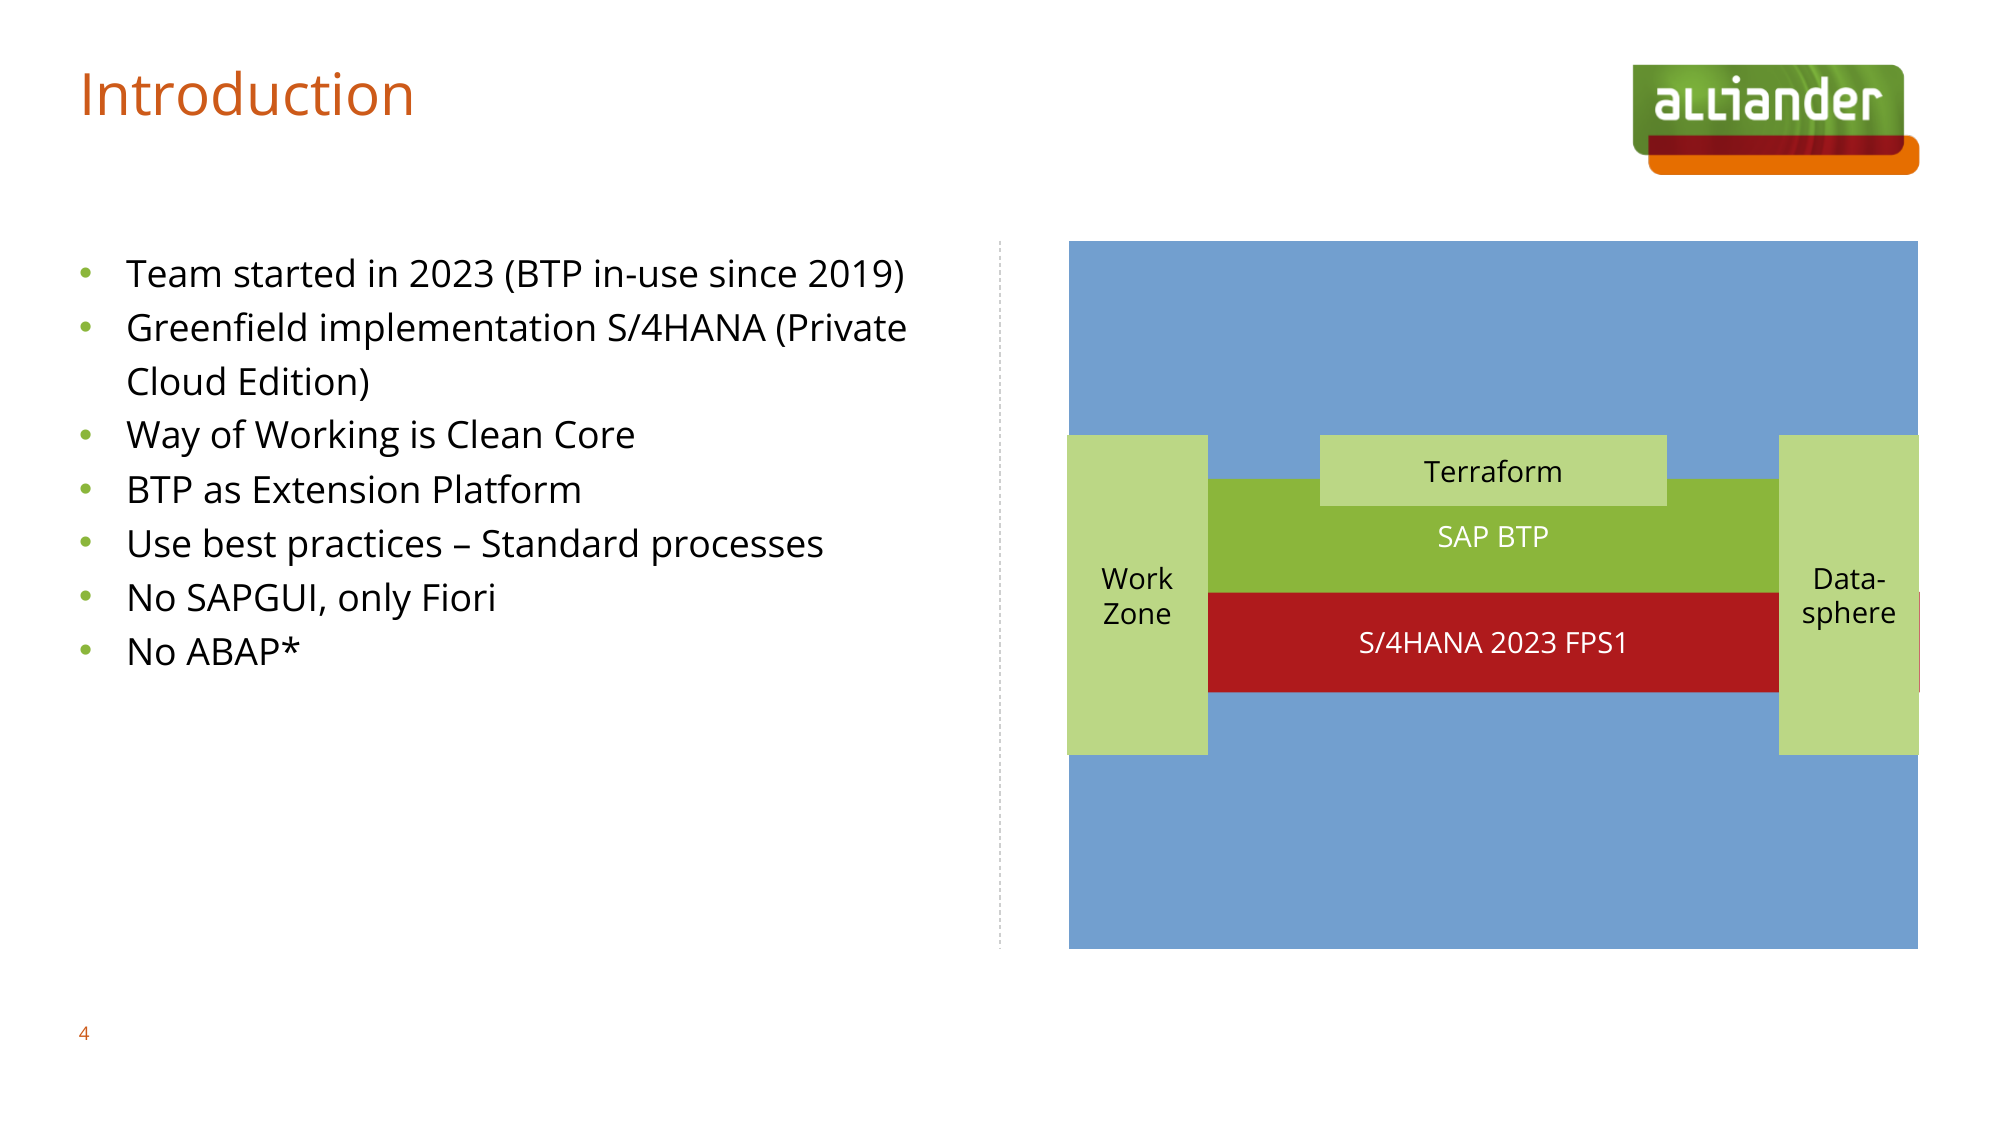

# Introduction

Team started in 2023 (BTP in-use since 2019)
Greenfield implementation S/4HANA (Private Cloud Edition)
Way of Working is Clean Core
BTP as Extension Platform
Use best practices – Standard processes
No SAPGUI, only Fiori
No ABAP*

Terraform

Data-sphere

Work Zone

SAP BTP

S/4HANA 2023 FPS1
4